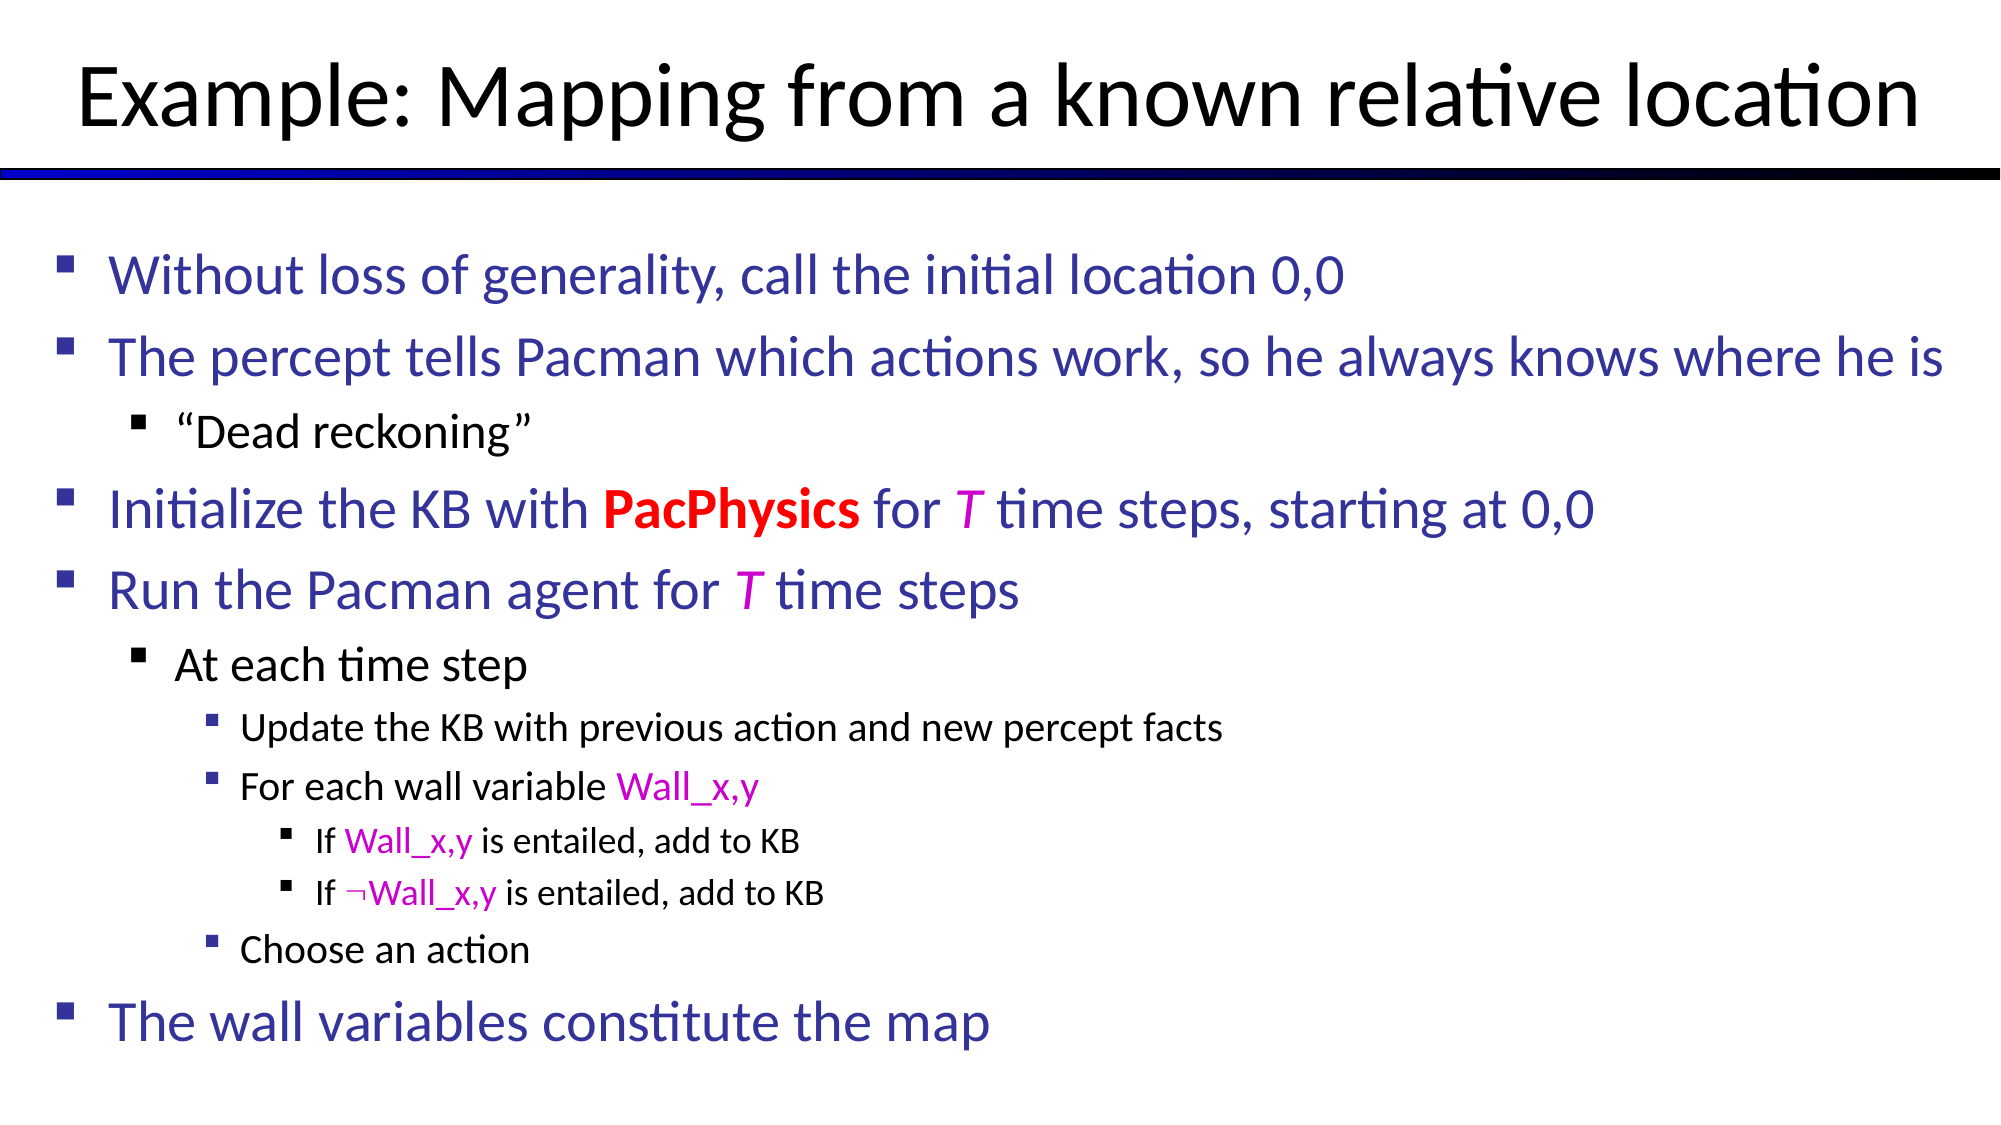

# Example: Mapping from a known relative location
Without loss of generality, call the initial location 0,0
The percept tells Pacman which actions work, so he always knows where he is
“Dead reckoning”
Initialize the KB with PacPhysics for T time steps, starting at 0,0
Run the Pacman agent for T time steps
At each time step
Update the KB with previous action and new percept facts
For each wall variable Wall_x,y
If Wall_x,y is entailed, add to KB
If ¬Wall_x,y is entailed, add to KB
Choose an action
The wall variables constitute the map